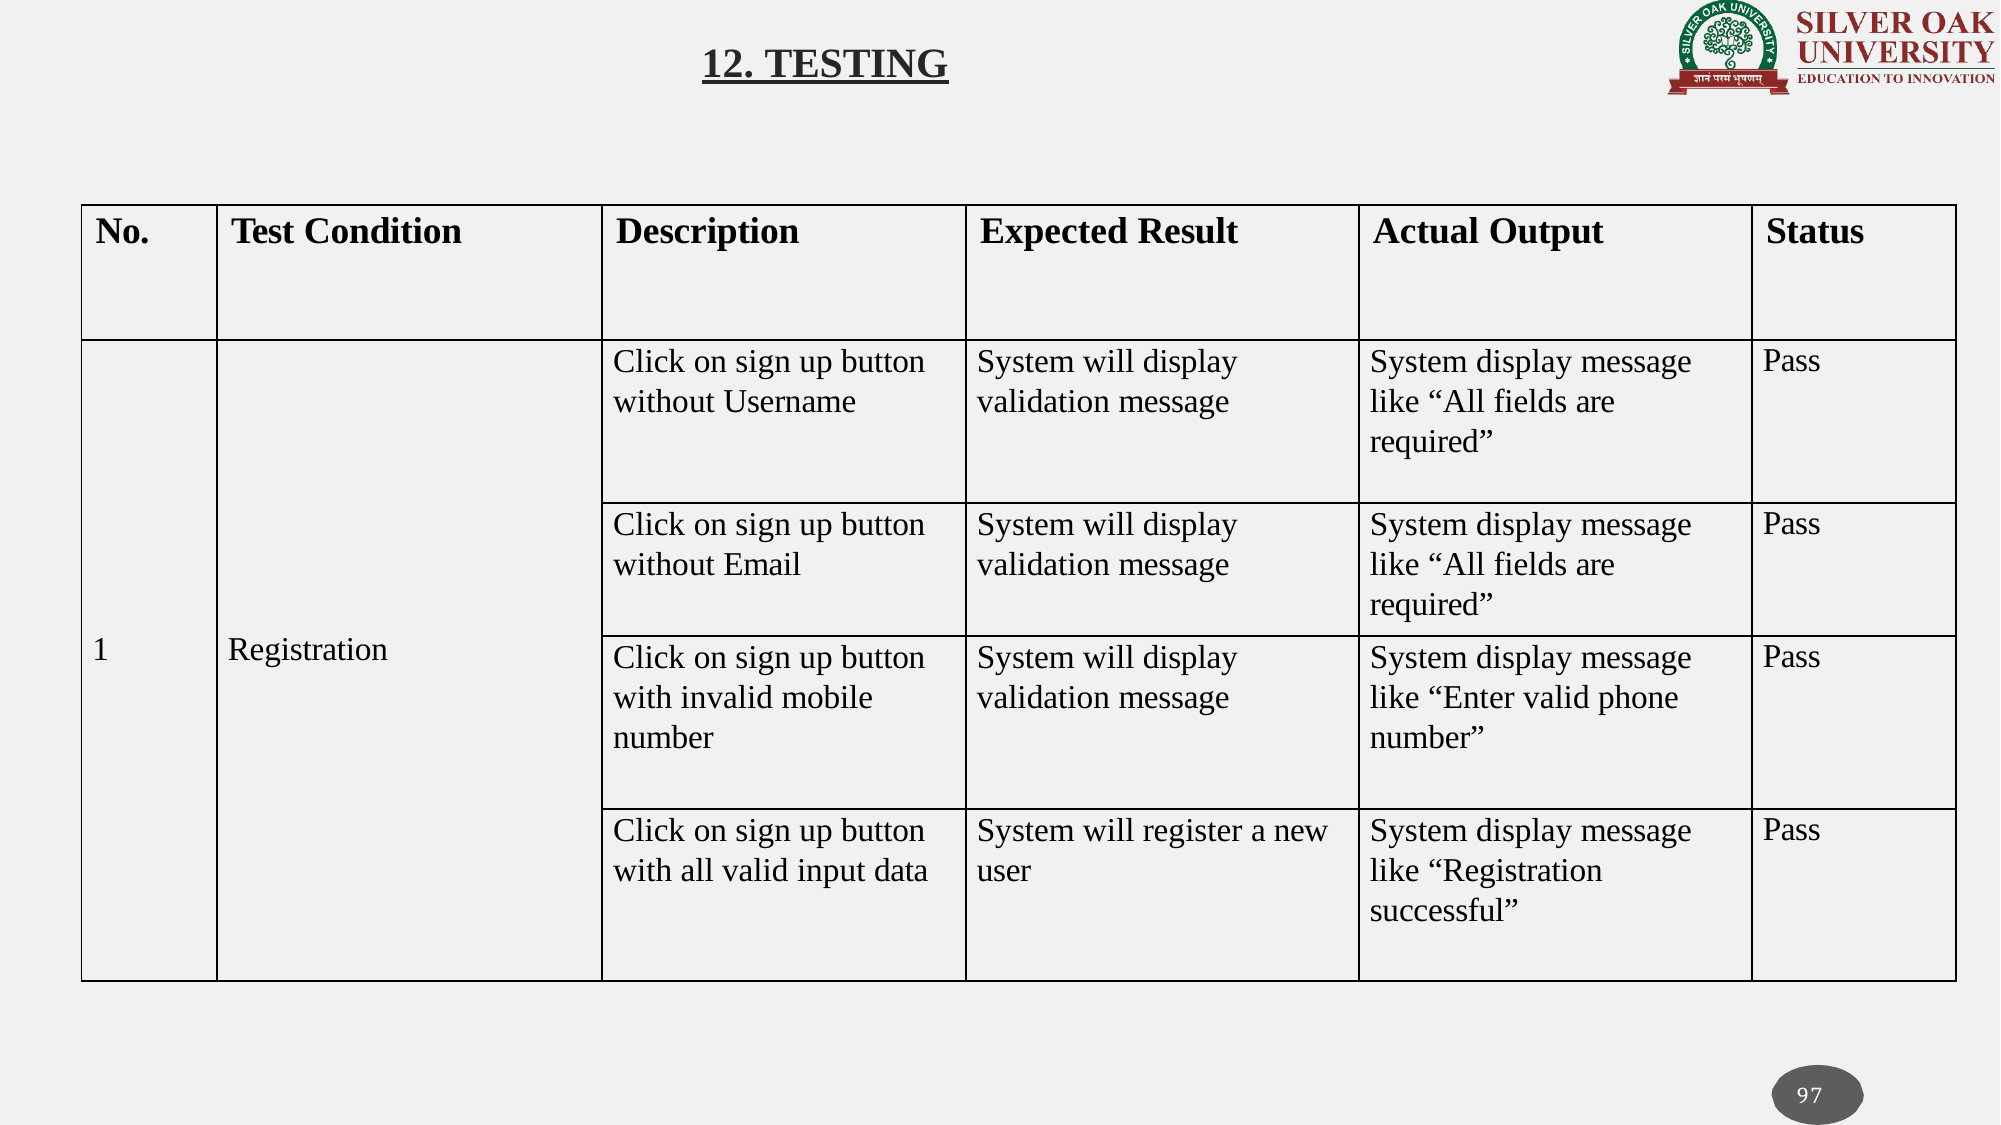

# 12. TESTING
| No. | Test Condition | Description | Expected Result | Actual Output | Status |
| --- | --- | --- | --- | --- | --- |
| 1 | Registration | Click on sign up button without Username | System will display validation message | System display message like “All fields are required” | Pass |
|  |  | Click on sign up button without Email | System will display validation message | System display message like “All fields are required” | Pass |
|  |  | Click on sign up button with invalid mobile number | System will display validation message | System display message like “Enter valid phone number” | Pass |
|  |  | Click on sign up button with all valid input data | System will register a new user | System display message like “Registration successful” | Pass |

97